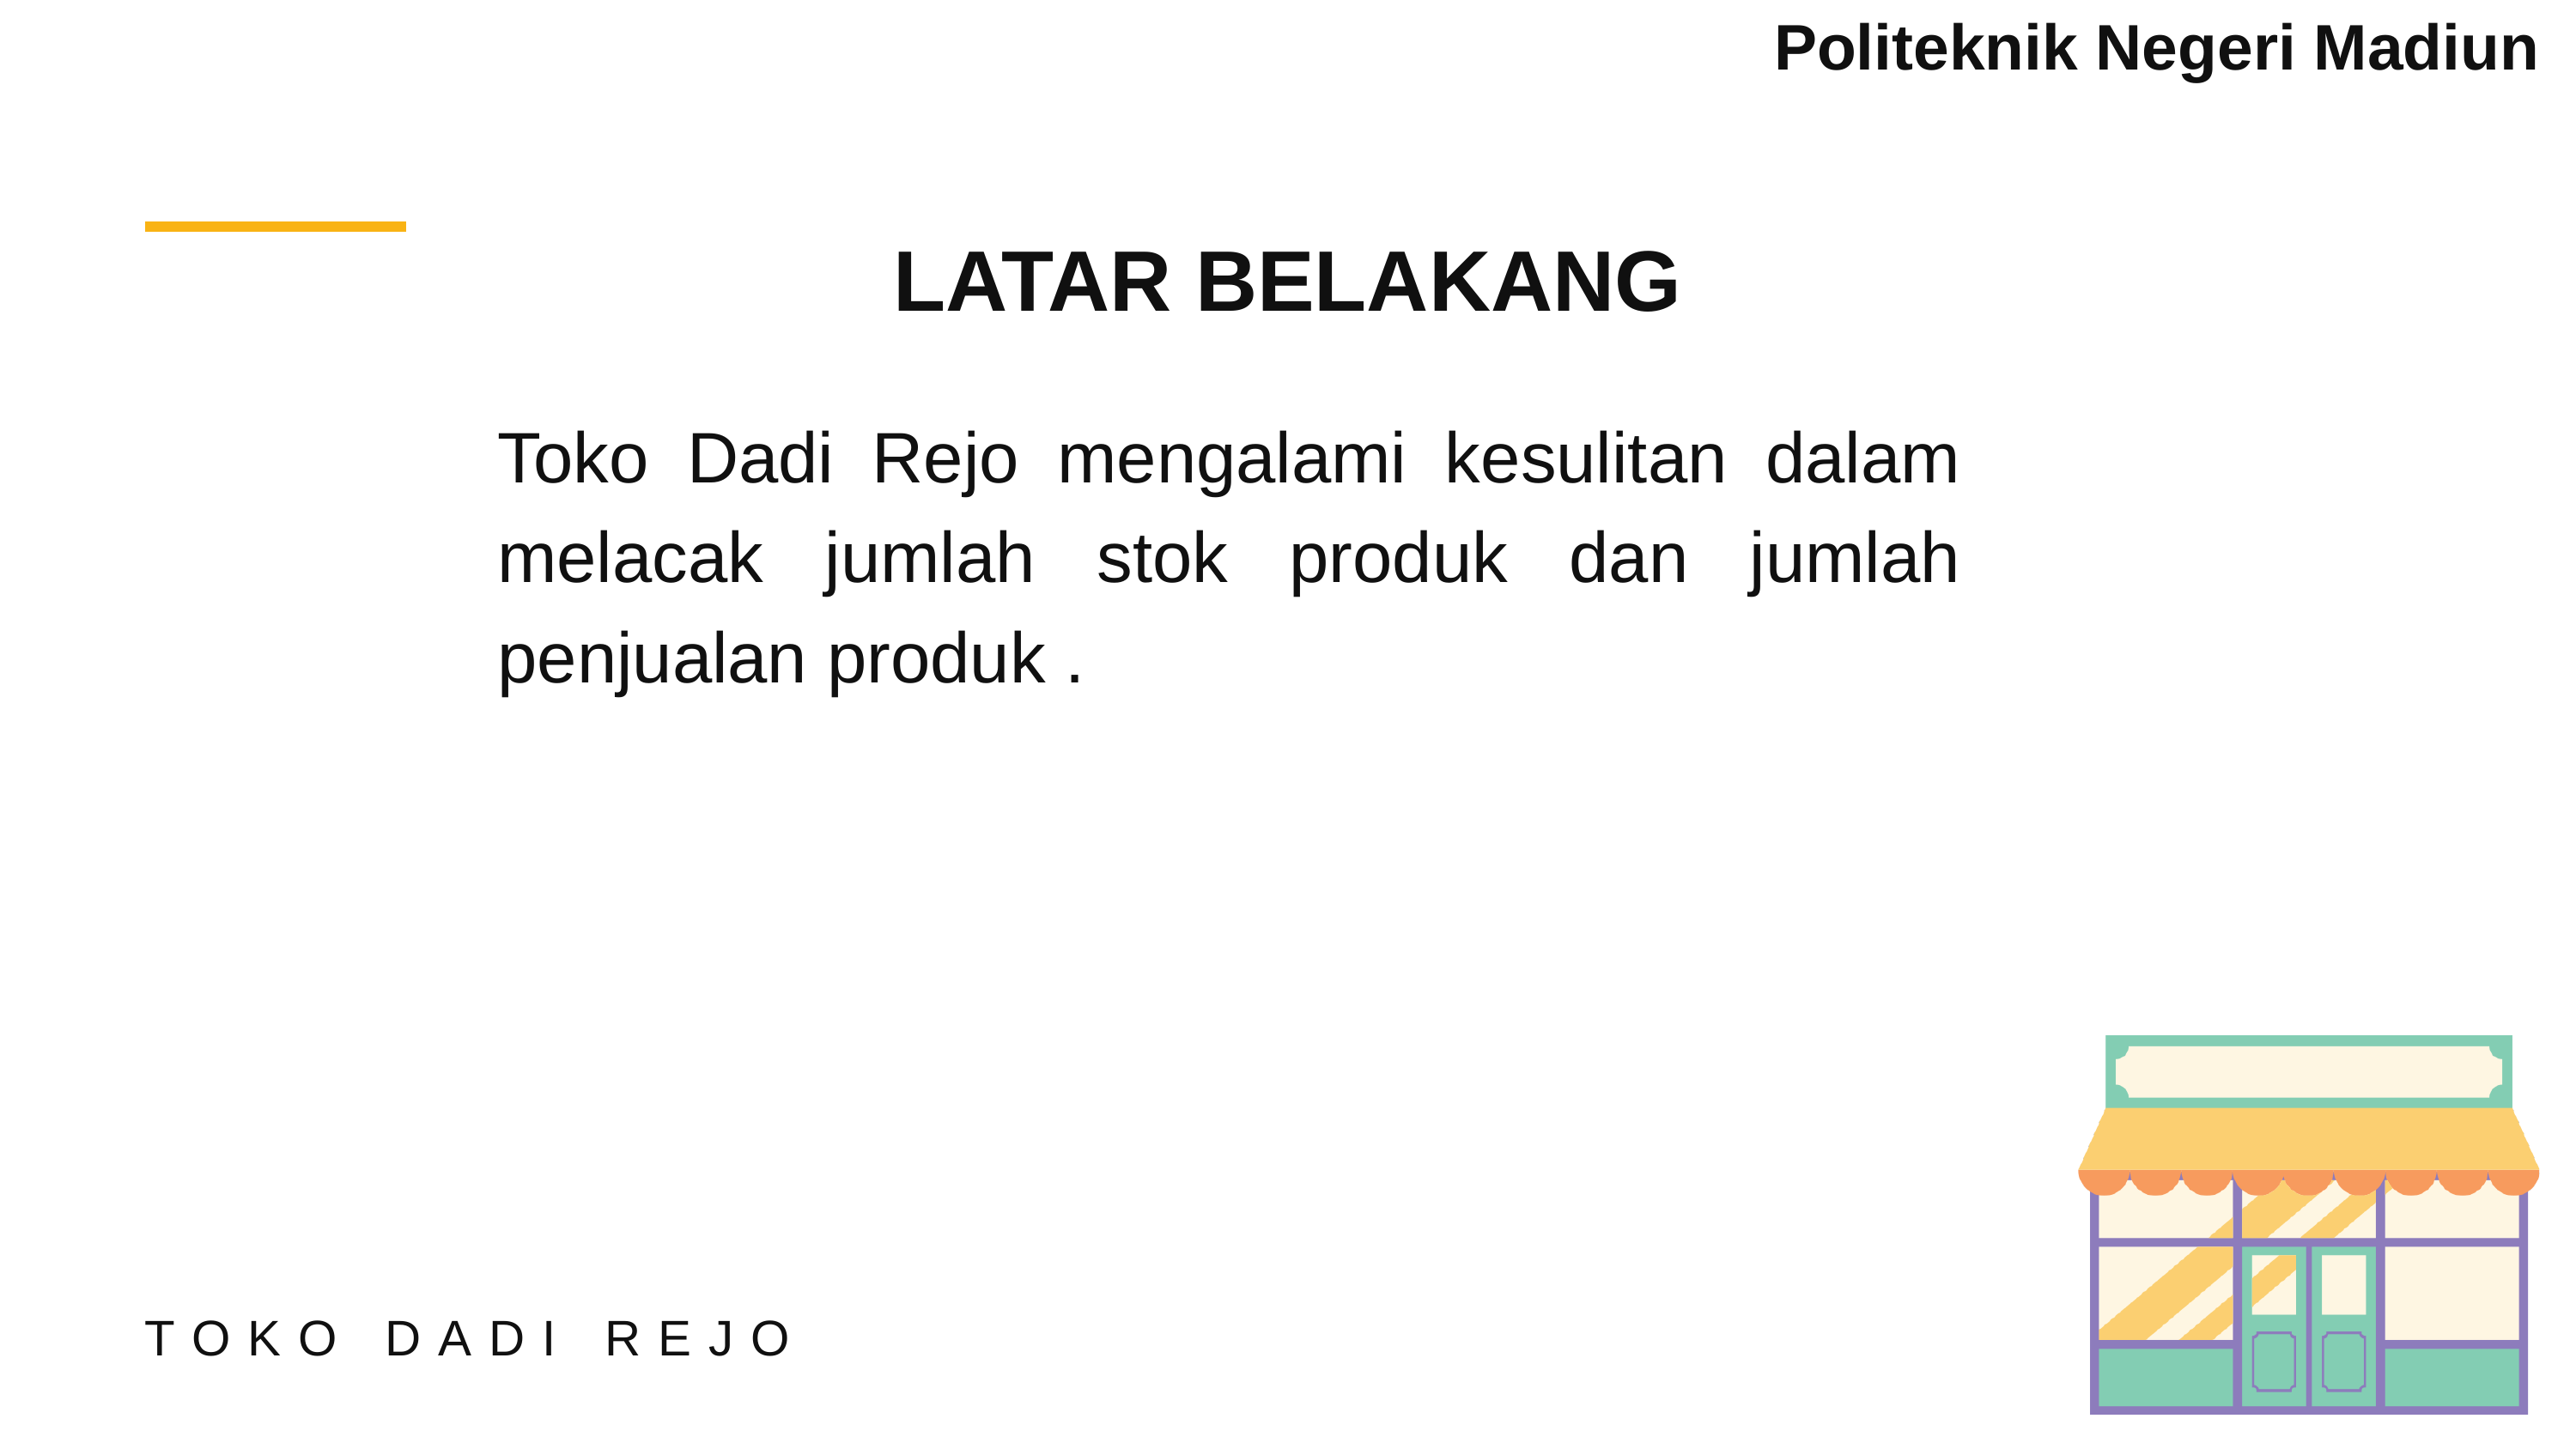

Politeknik Negeri Madiun
LATAR BELAKANG

Toko Dadi Rejo mengalami kesulitan dalam melacak jumlah stok produk dan jumlah penjualan produk .

TOKO DADI REJO